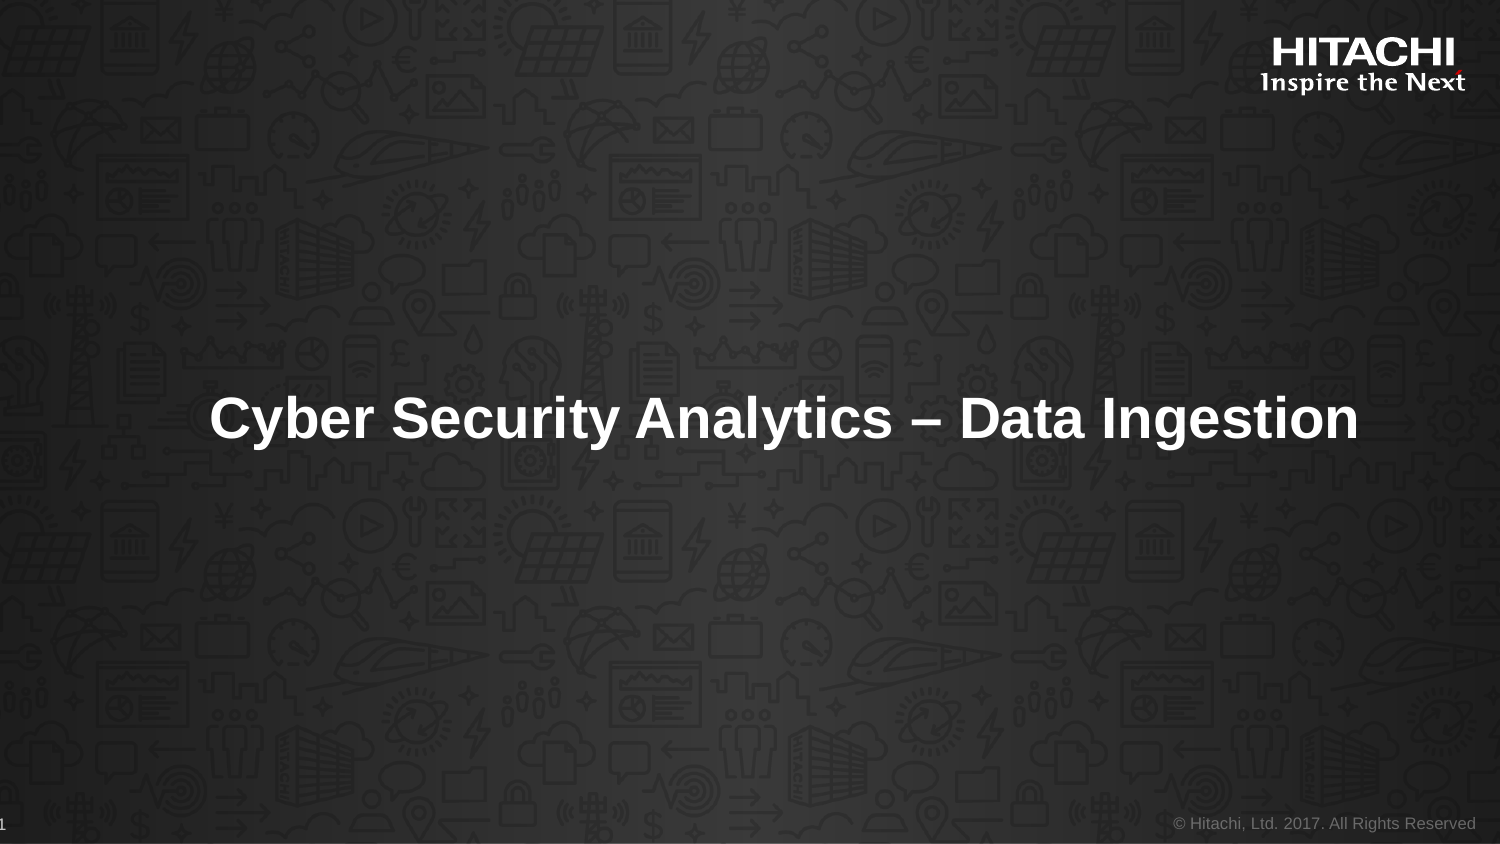

# Cyber Security Analytics – Data Ingestion